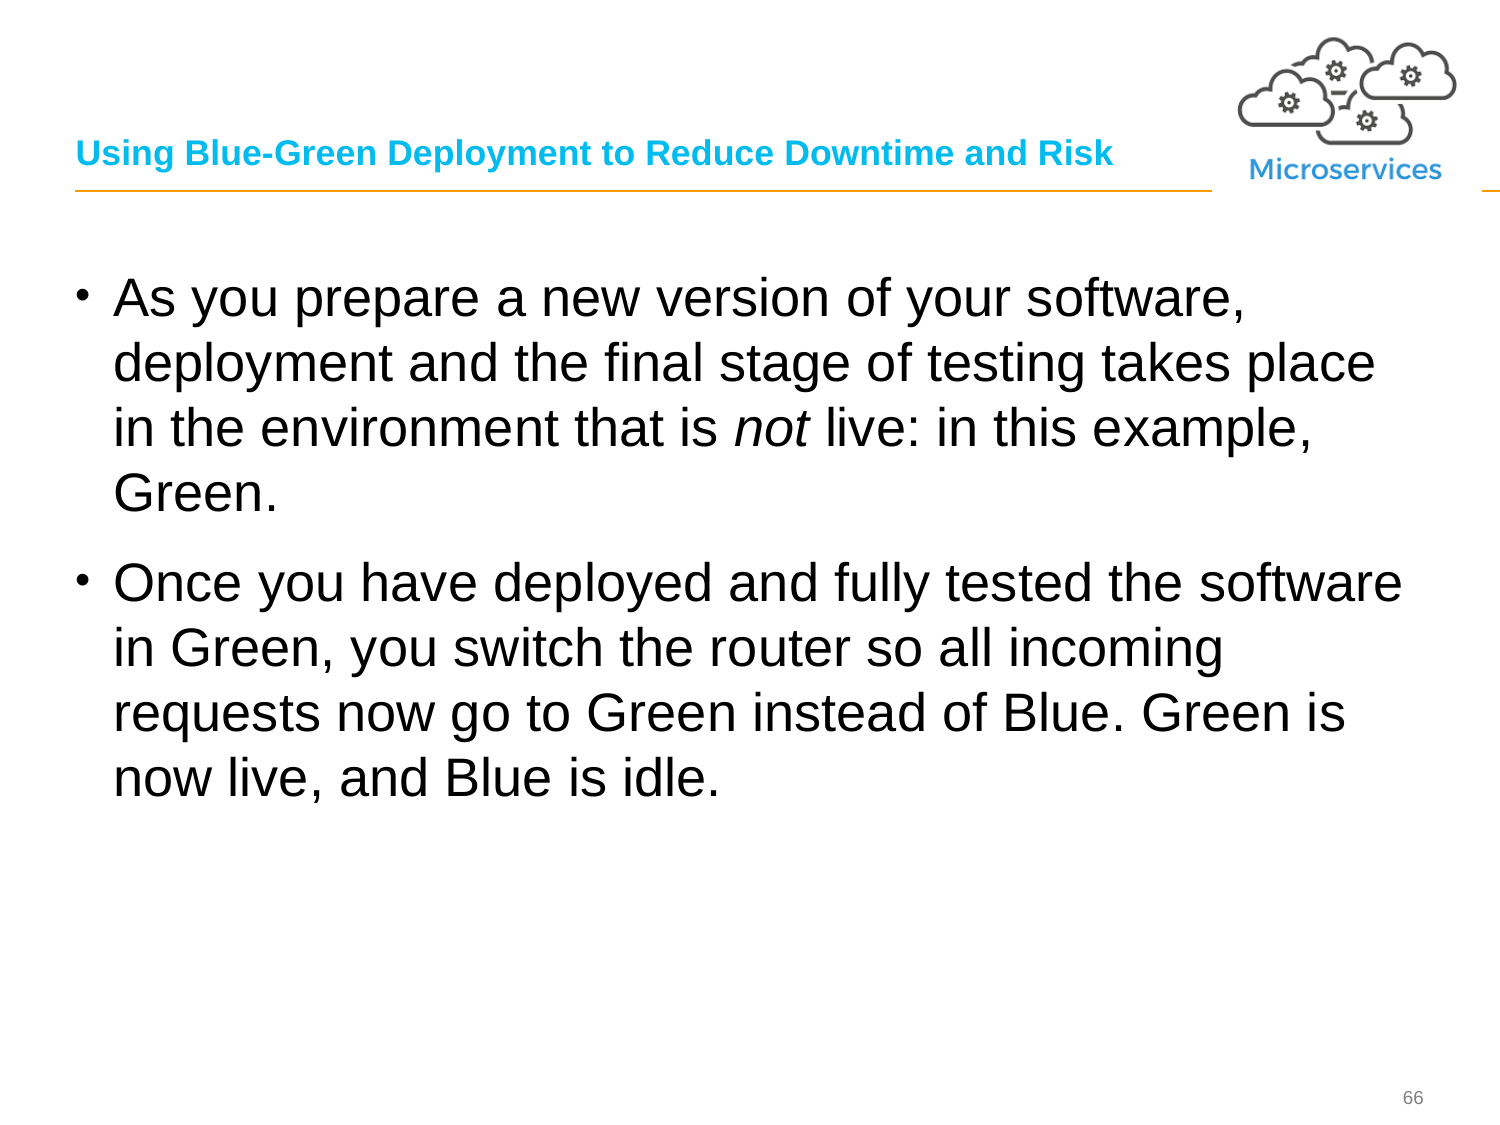

# Using Blue-Green Deployment to Reduce Downtime and Risk
As you prepare a new version of your software, deployment and the final stage of testing takes place in the environment that is not live: in this example, Green.
Once you have deployed and fully tested the software in Green, you switch the router so all incoming requests now go to Green instead of Blue. Green is now live, and Blue is idle.